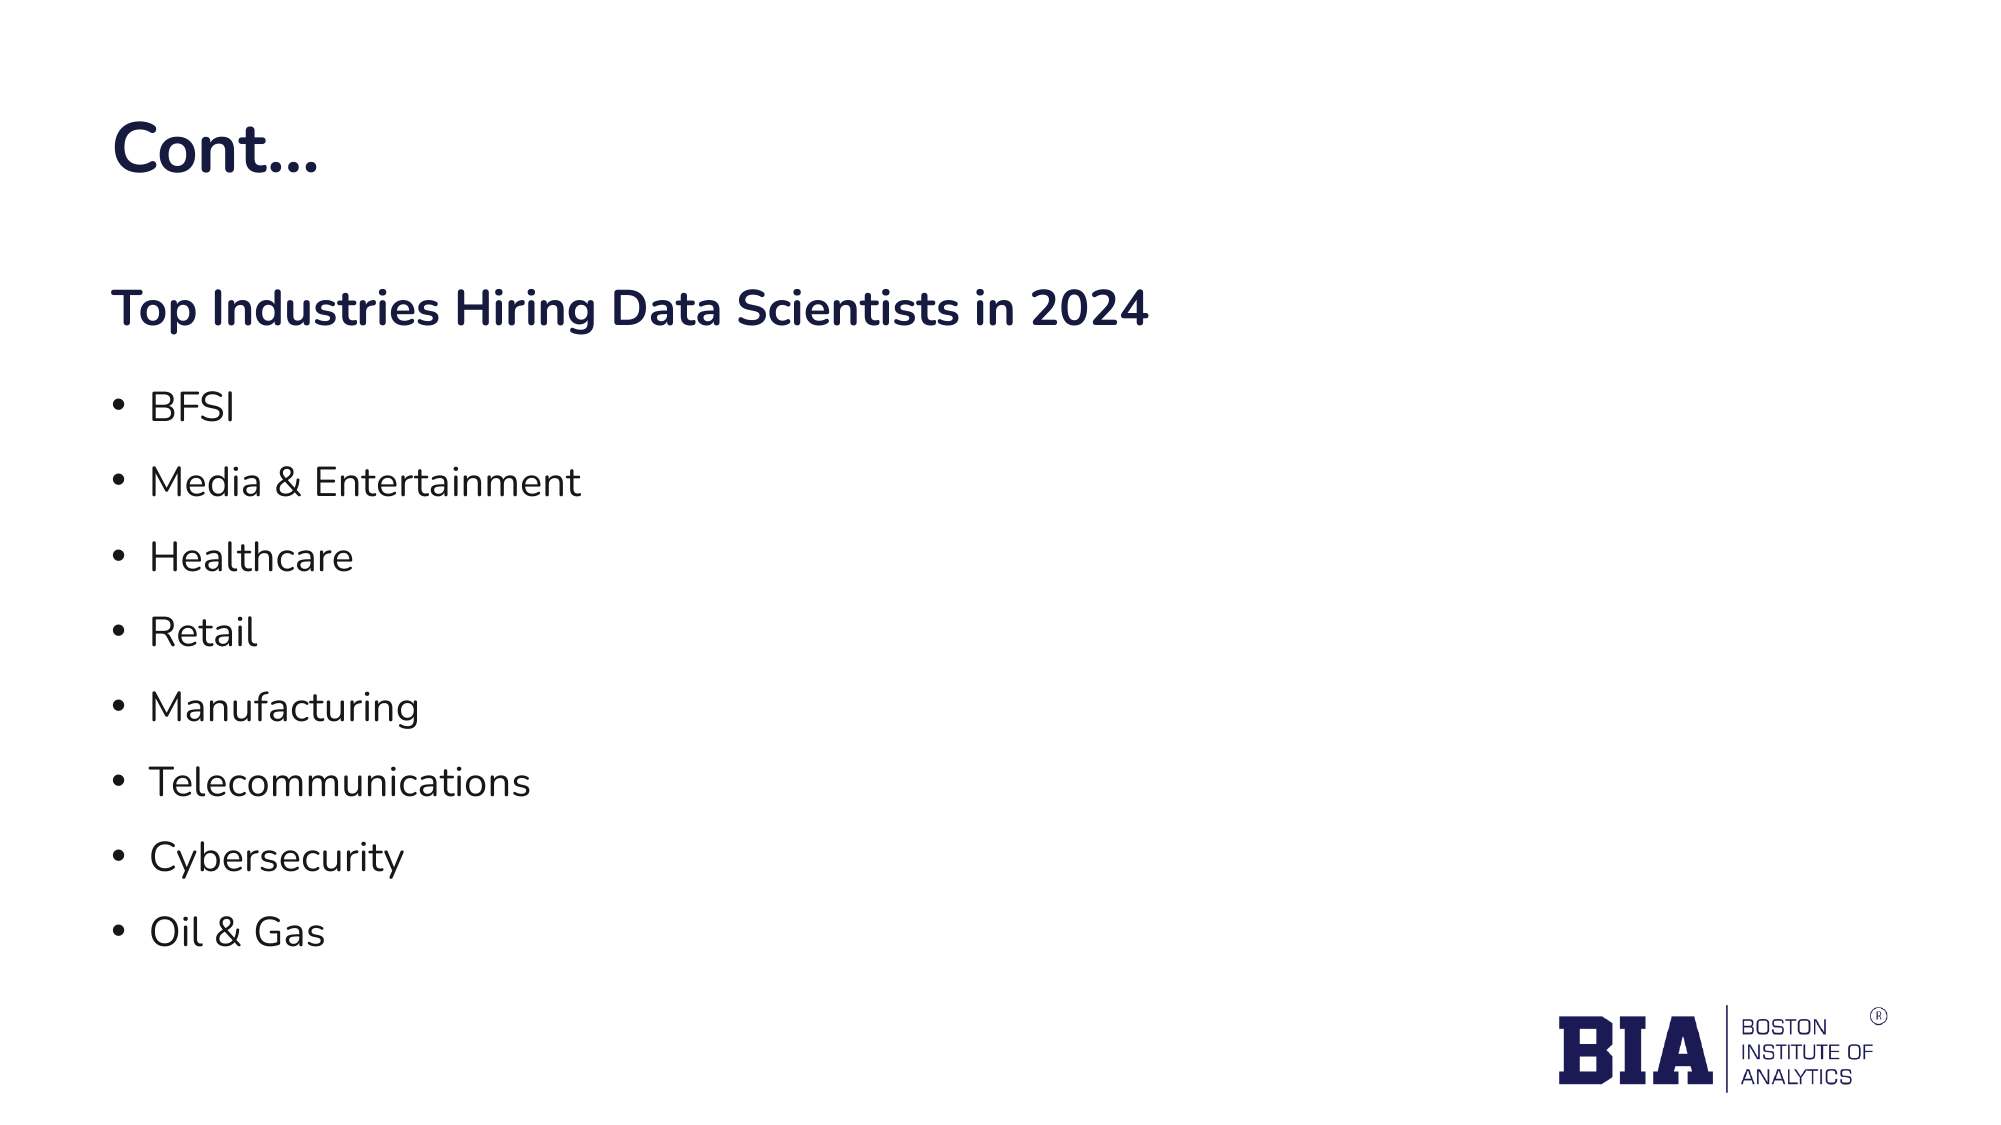

# Cont…
Top Industries Hiring Data Scientists in 2024
BFSI
Media & Entertainment
Healthcare
Retail
Manufacturing
Telecommunications
Cybersecurity
Oil & Gas